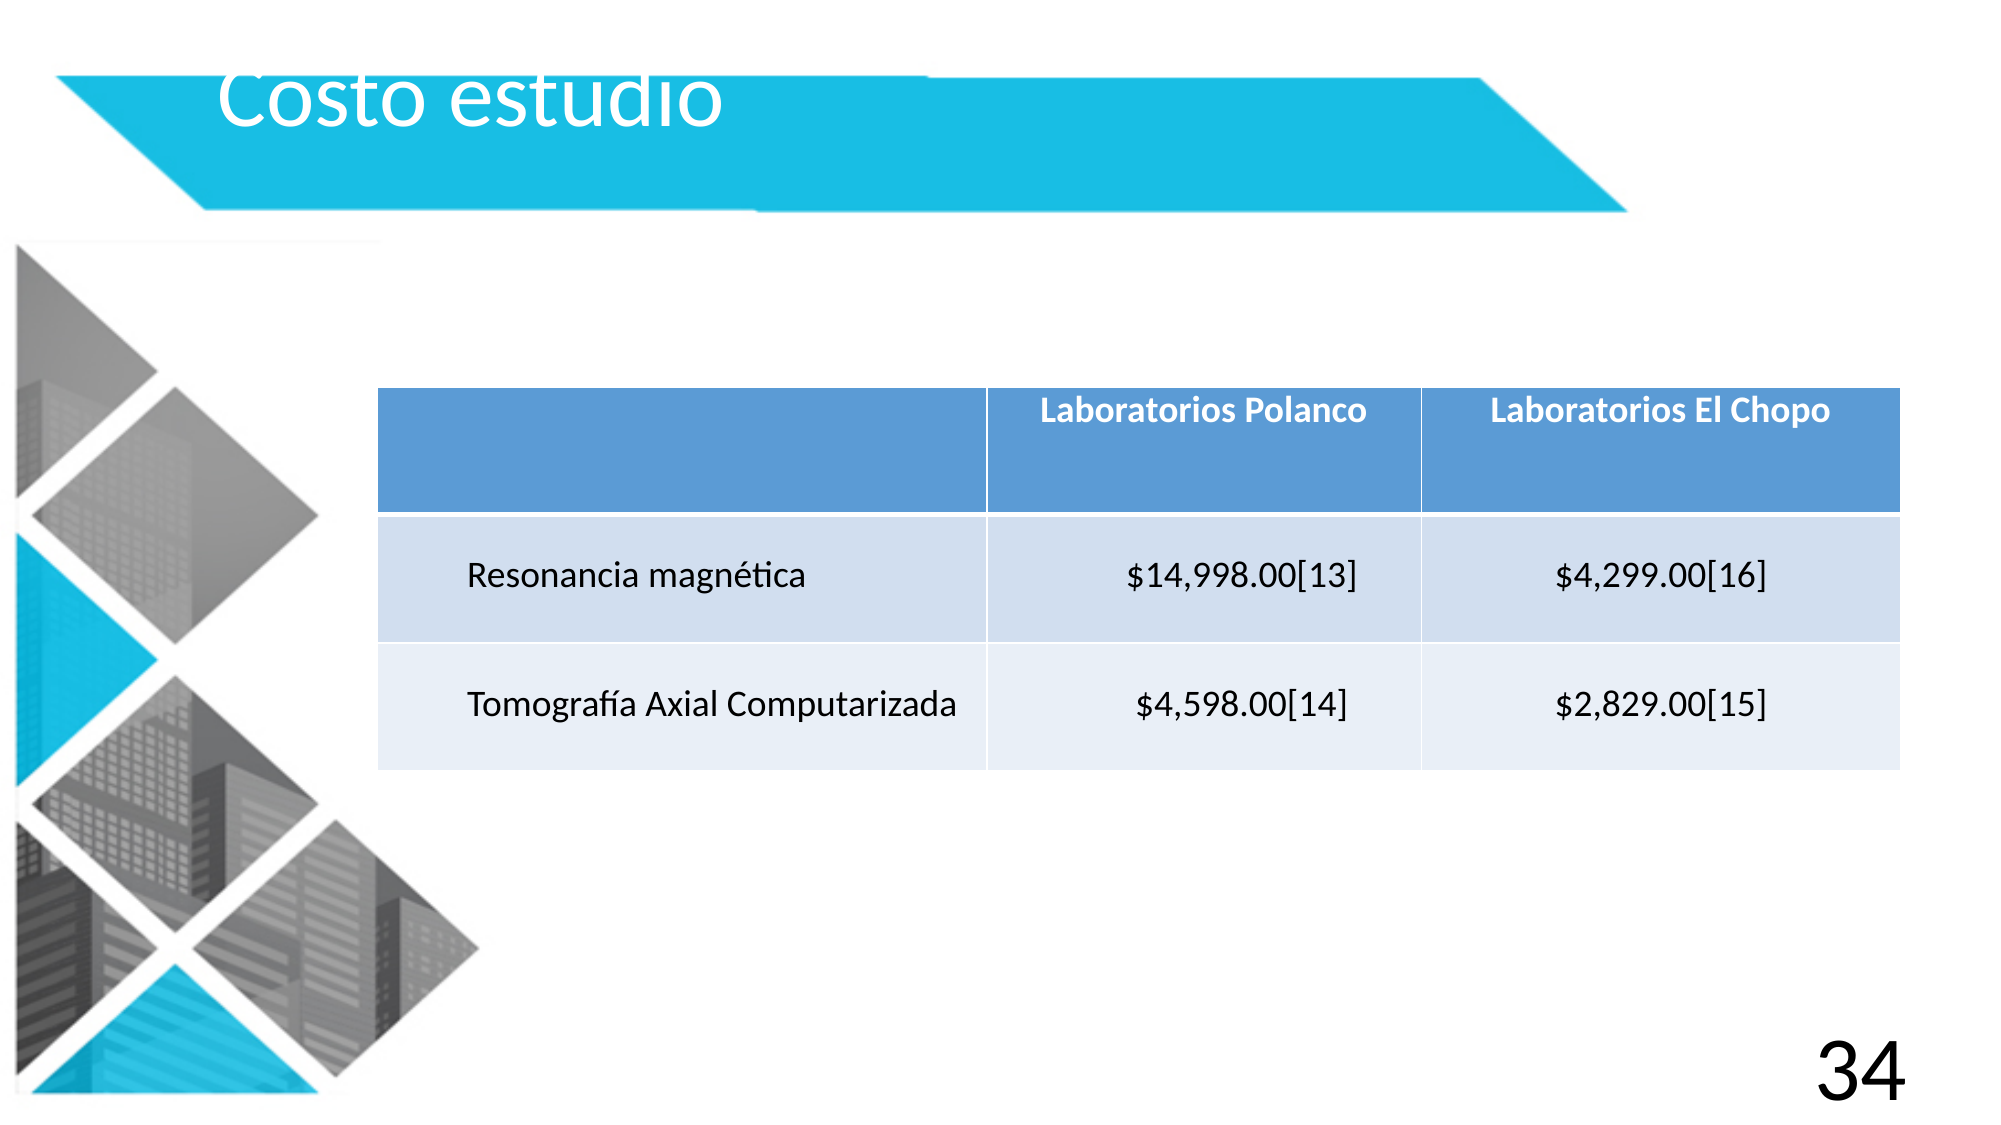

# Costo estudio
|  | Laboratorios Polanco | Laboratorios El Chopo |
| --- | --- | --- |
| Resonancia magnética | $14,998.00[13] | $4,299.00[16] |
| Tomografía Axial Computarizada | $4,598.00[14] | $2,829.00[15] |
34